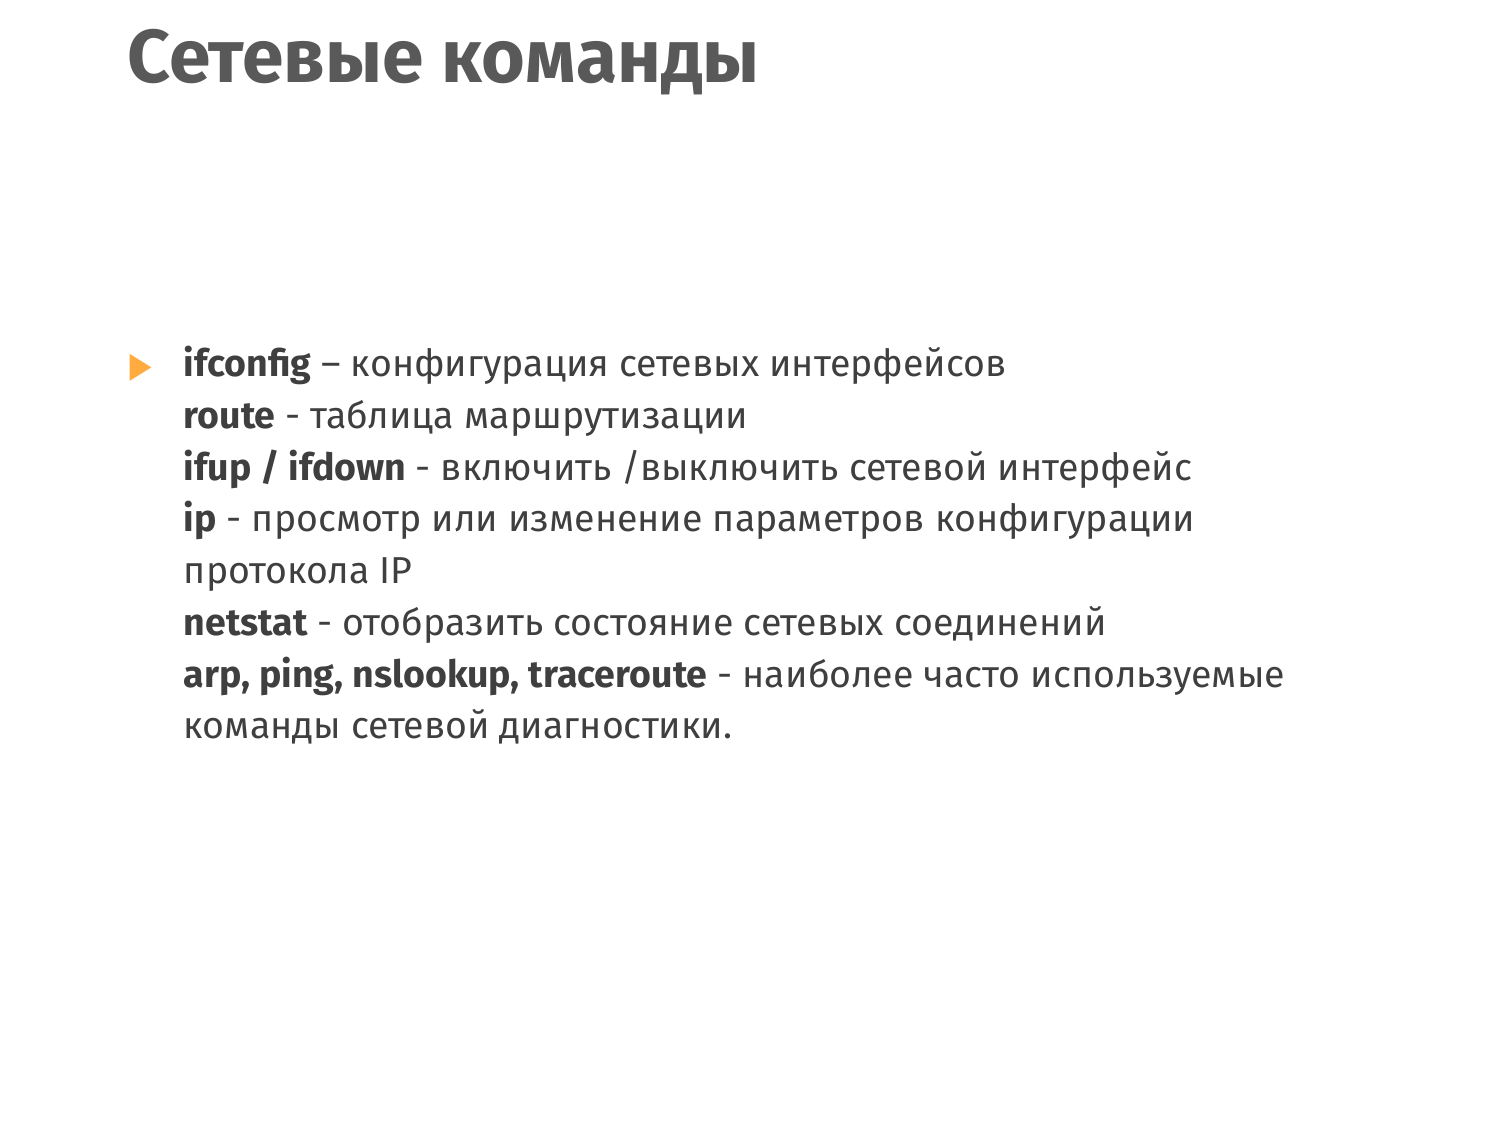

# Сетевые команды
ifconfig – конфигурация сетевых интерфейсов
route - таблица маршрутизации
ifup / ifdown - включить /выключить сетевой интерфейс
ip - просмотр или изменение параметров конфигурации протокола IP
netstat - отобразить состояние сетевых соединений
arp, ping, nslookup, traceroute - наиболее часто используемые команды сетевой диагностики.